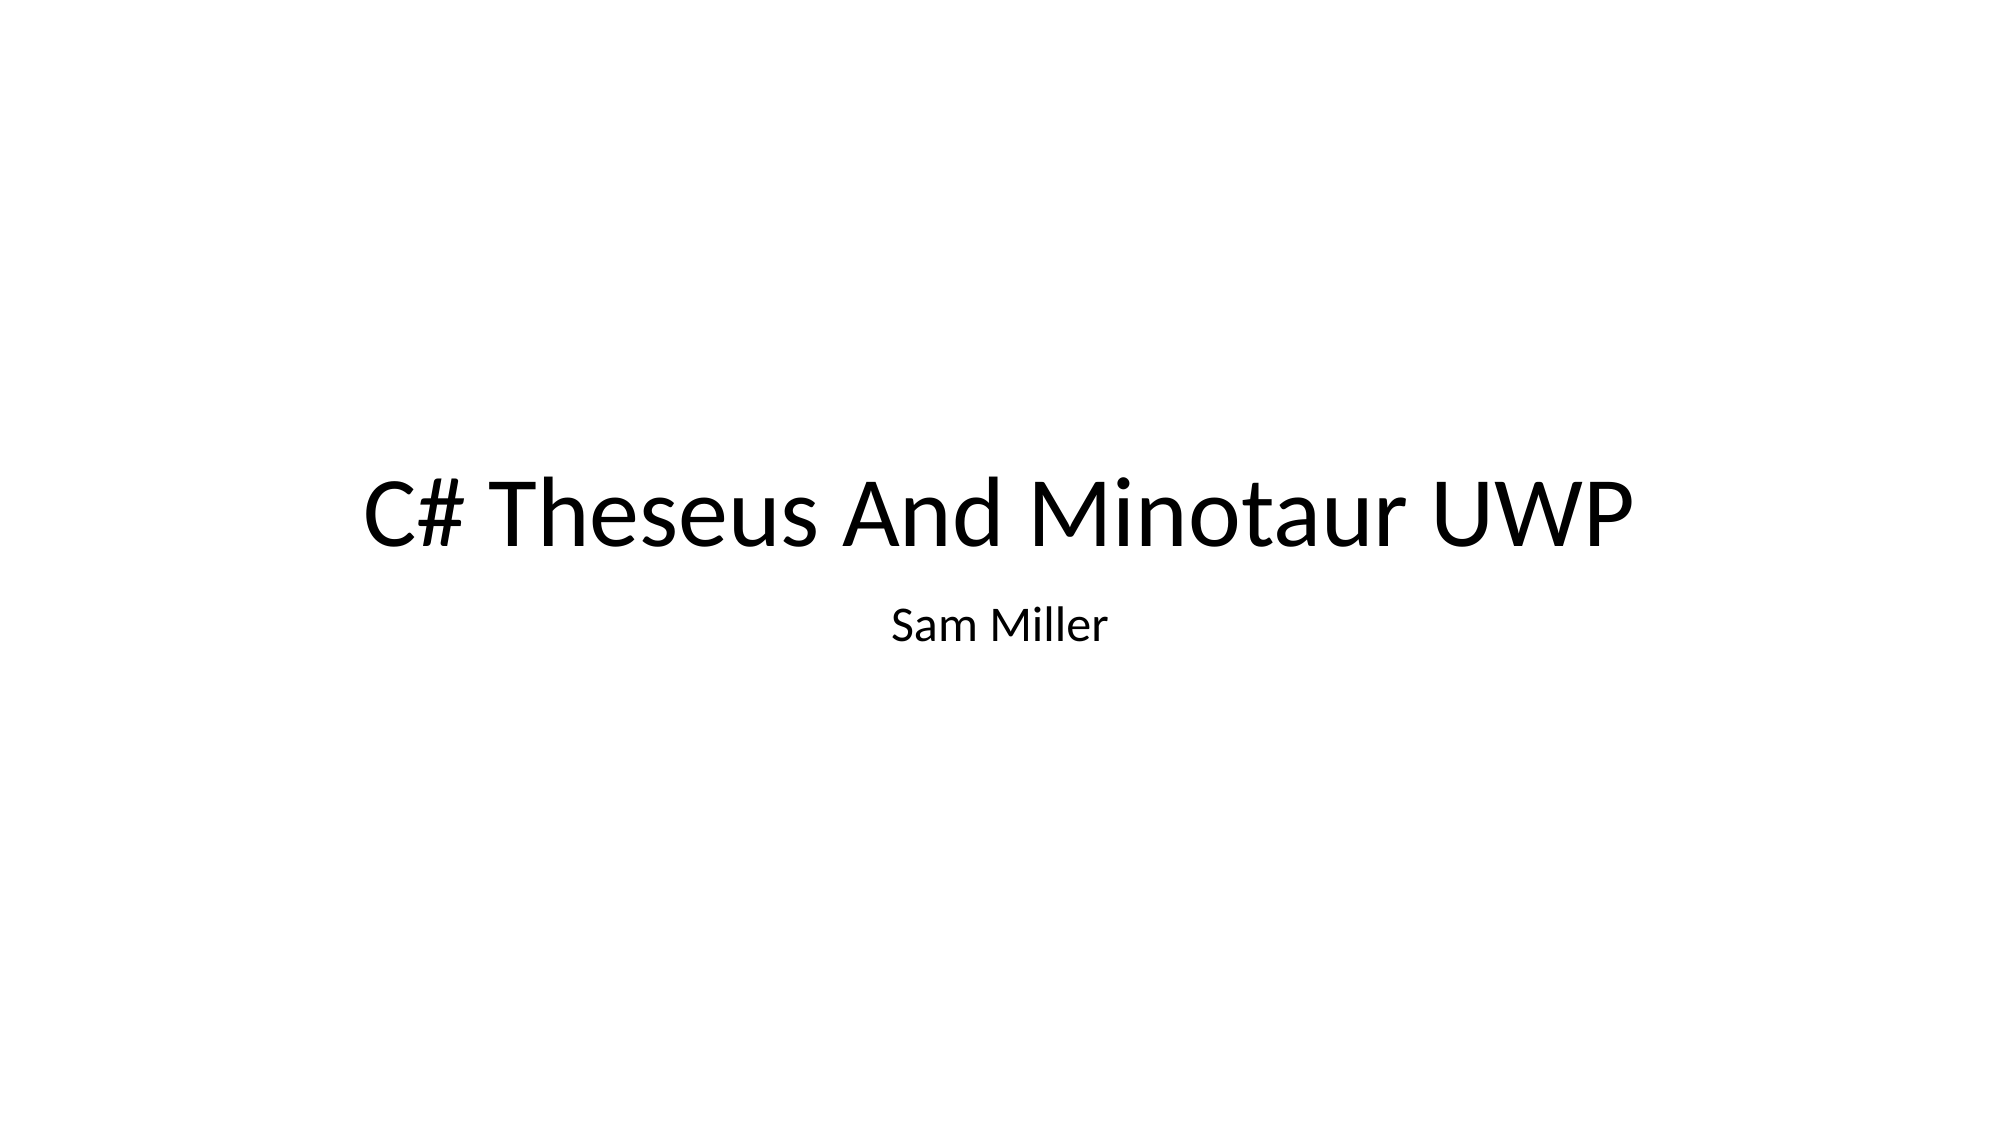

# C# Theseus And Minotaur UWP
Sam Miller